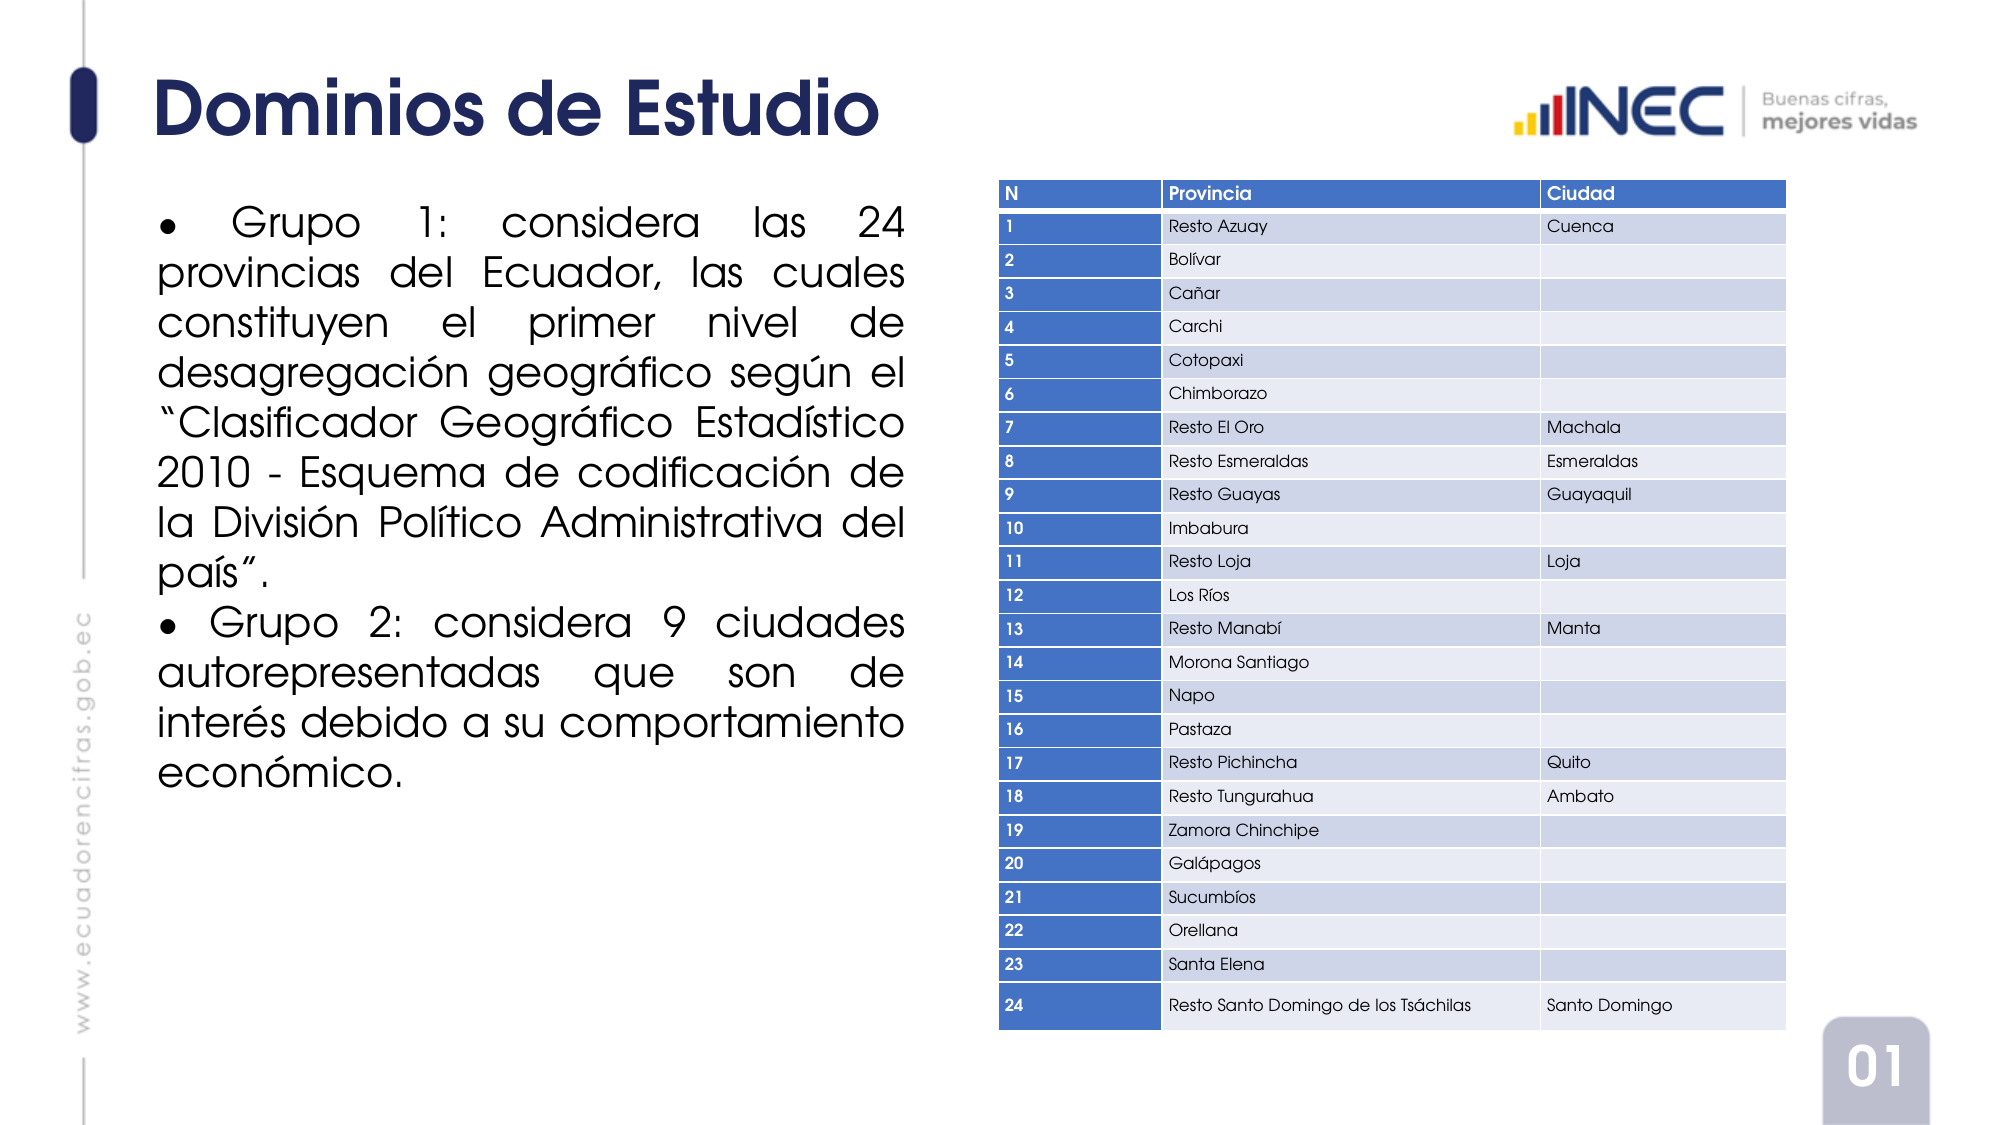

# Dominios de Estudio
| N | Provincia | Ciudad |
| --- | --- | --- |
| 1 | Resto Azuay | Cuenca |
| 2 | Bolívar |  |
| 3 | Cañar |  |
| 4 | Carchi |  |
| 5 | Cotopaxi |  |
| 6 | Chimborazo |  |
| 7 | Resto El Oro | Machala |
| 8 | Resto Esmeraldas | Esmeraldas |
| 9 | Resto Guayas | Guayaquil |
| 10 | Imbabura |  |
| 11 | Resto Loja | Loja |
| 12 | Los Ríos |  |
| 13 | Resto Manabí | Manta |
| 14 | Morona Santiago |  |
| 15 | Napo |  |
| 16 | Pastaza |  |
| 17 | Resto Pichincha | Quito |
| 18 | Resto Tungurahua | Ambato |
| 19 | Zamora Chinchipe |  |
| 20 | Galápagos |  |
| 21 | Sucumbíos |  |
| 22 | Orellana |  |
| 23 | Santa Elena |  |
| 24 | Resto Santo Domingo de los Tsáchilas | Santo Domingo |
• Grupo 1: considera las 24 provincias del Ecuador, las cuales constituyen el primer nivel de desagregación geográfico según el “Clasificador Geográfico Estadístico 2010 - Esquema de codificación de la División Político Administrativa del país”.
• Grupo 2: considera 9 ciudades autorepresentadas que son de interés debido a su comportamiento económico.

01